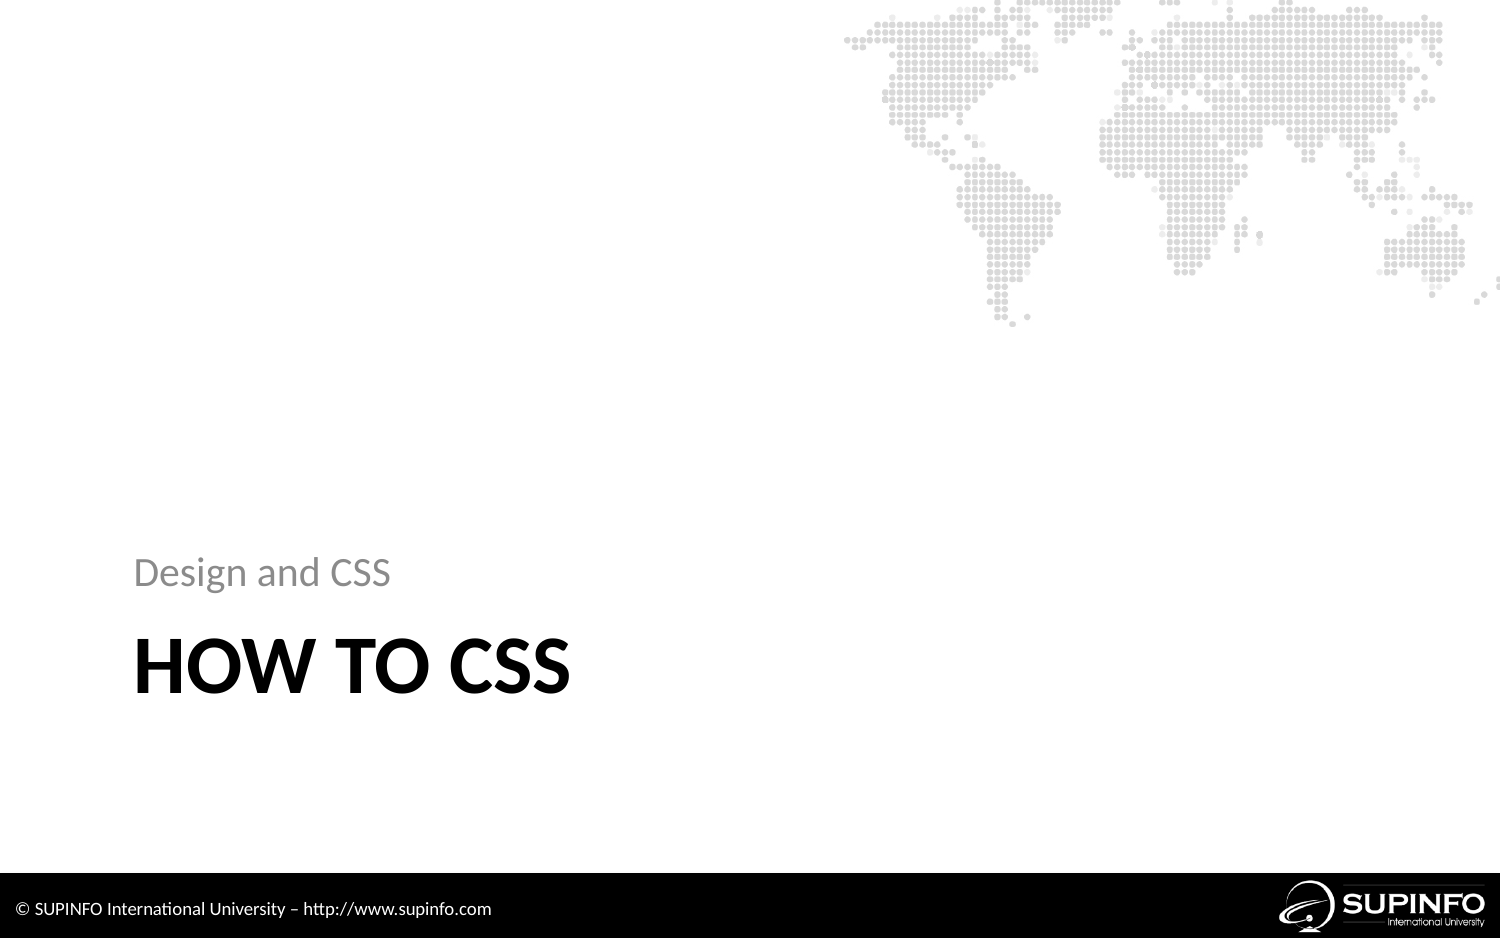

Design and CSS
# How to CSS